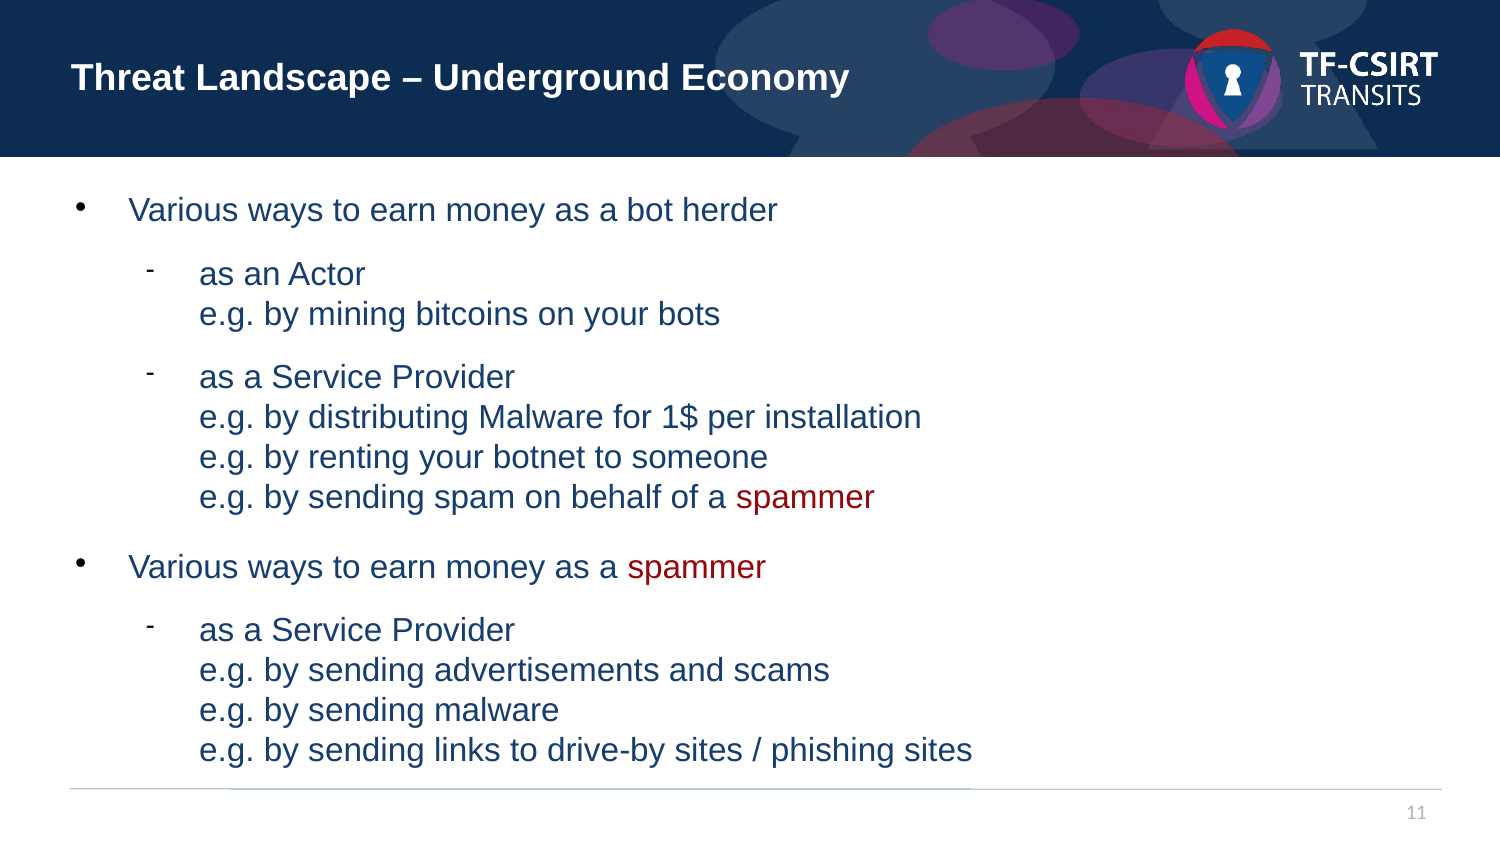

Threat Landscape – Underground Economy
Various ways to earn money as a bot herder
as an Actor
e.g. by mining bitcoins on your bots
as a Service Provider
e.g. by distributing Malware for 1$ per installation
e.g. by renting your botnet to someone
e.g. by sending spam on behalf of a spammer
Various ways to earn money as a spammer
as a Service Provider
e.g. by sending advertisements and scams
e.g. by sending malware
e.g. by sending links to drive-by sites / phishing sites
11